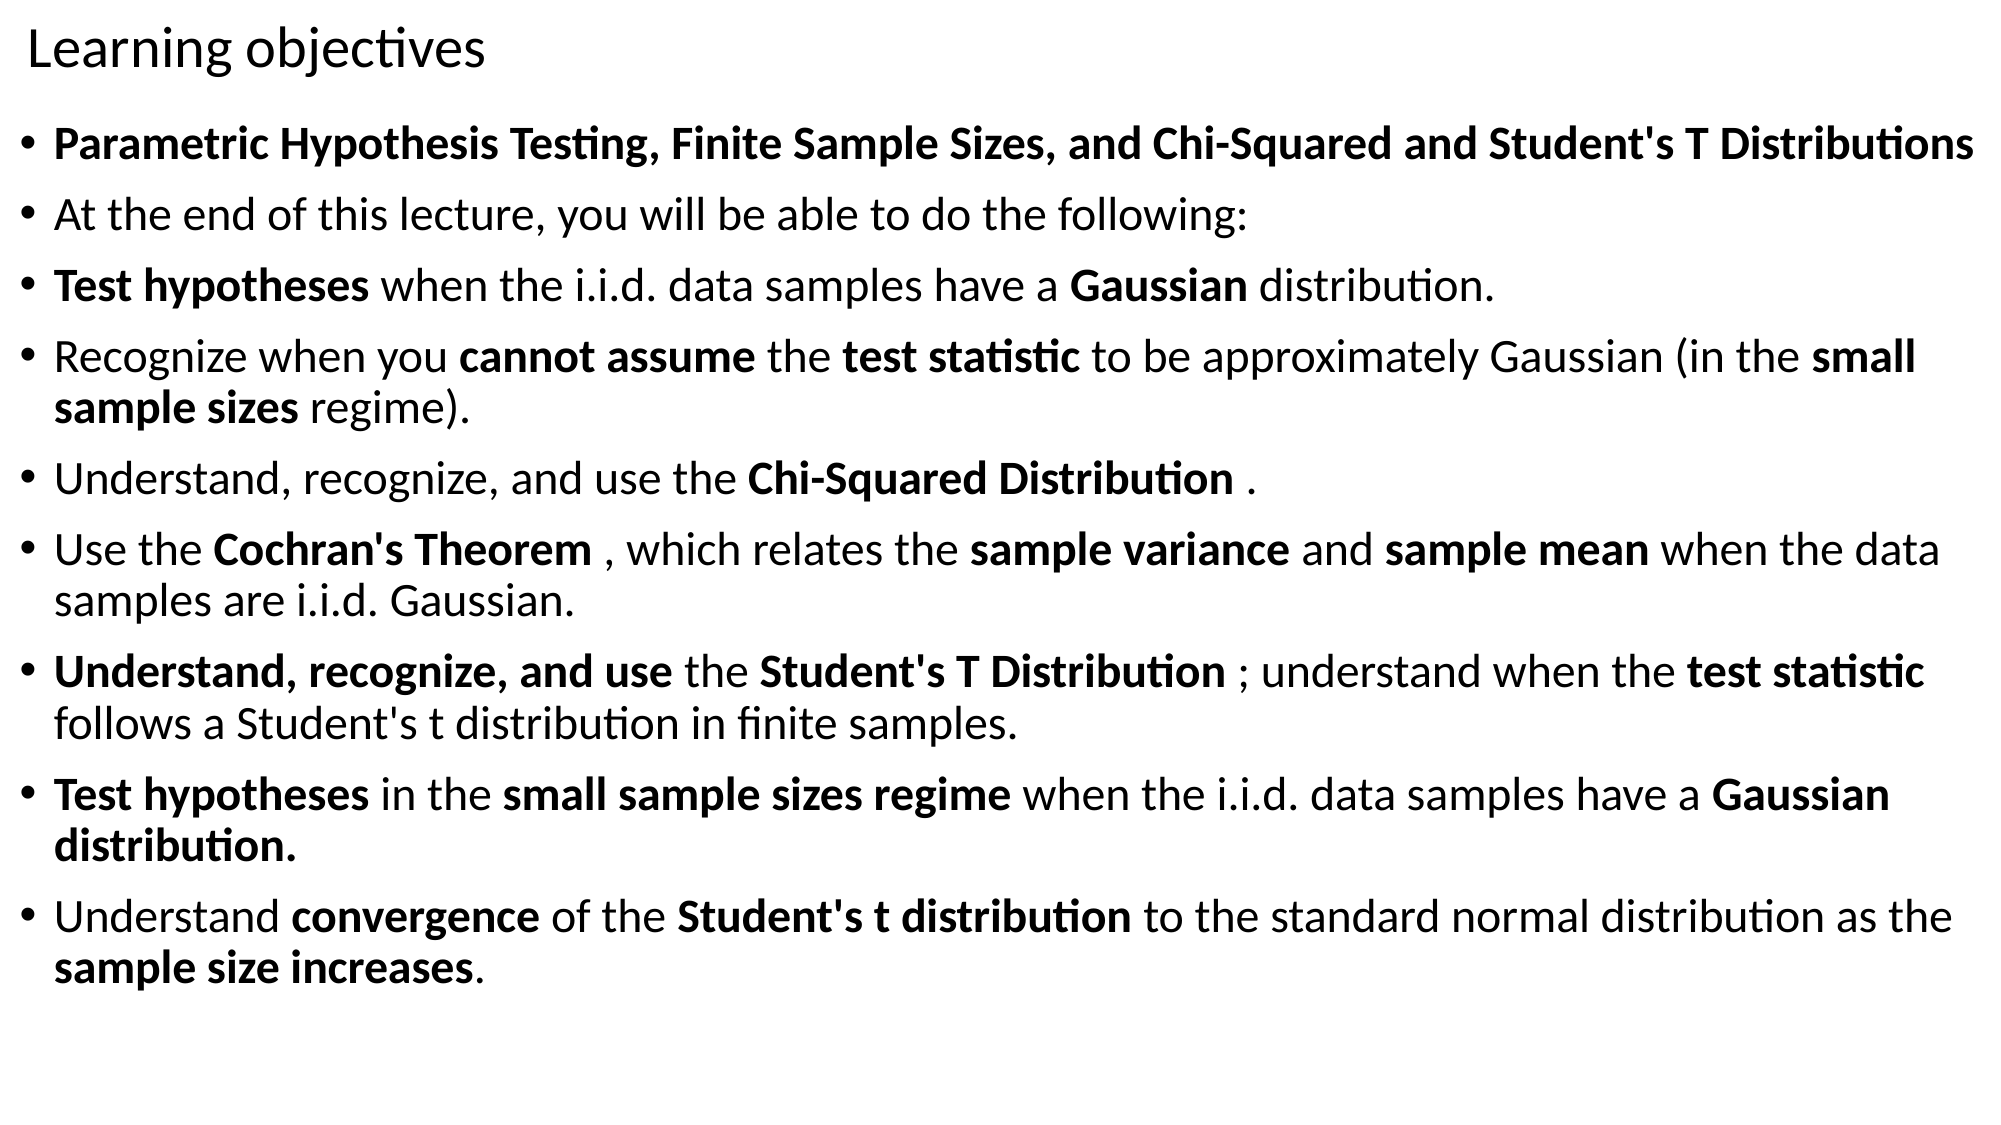

# Learning objectives
Parametric Hypothesis Testing, Finite Sample Sizes, and Chi-Squared and Student's T Distributions
At the end of this lecture, you will be able to do the following:
Test hypotheses when the i.i.d. data samples have a Gaussian distribution.
Recognize when you cannot assume the test statistic to be approximately Gaussian (in the small sample sizes regime).
Understand, recognize, and use the Chi-Squared Distribution .
Use the Cochran's Theorem , which relates the sample variance and sample mean when the data samples are i.i.d. Gaussian.
Understand, recognize, and use the Student's T Distribution ; understand when the test statistic follows a Student's t distribution in finite samples.
Test hypotheses in the small sample sizes regime when the i.i.d. data samples have a Gaussian distribution.
Understand convergence of the Student's t distribution to the standard normal distribution as the sample size increases.